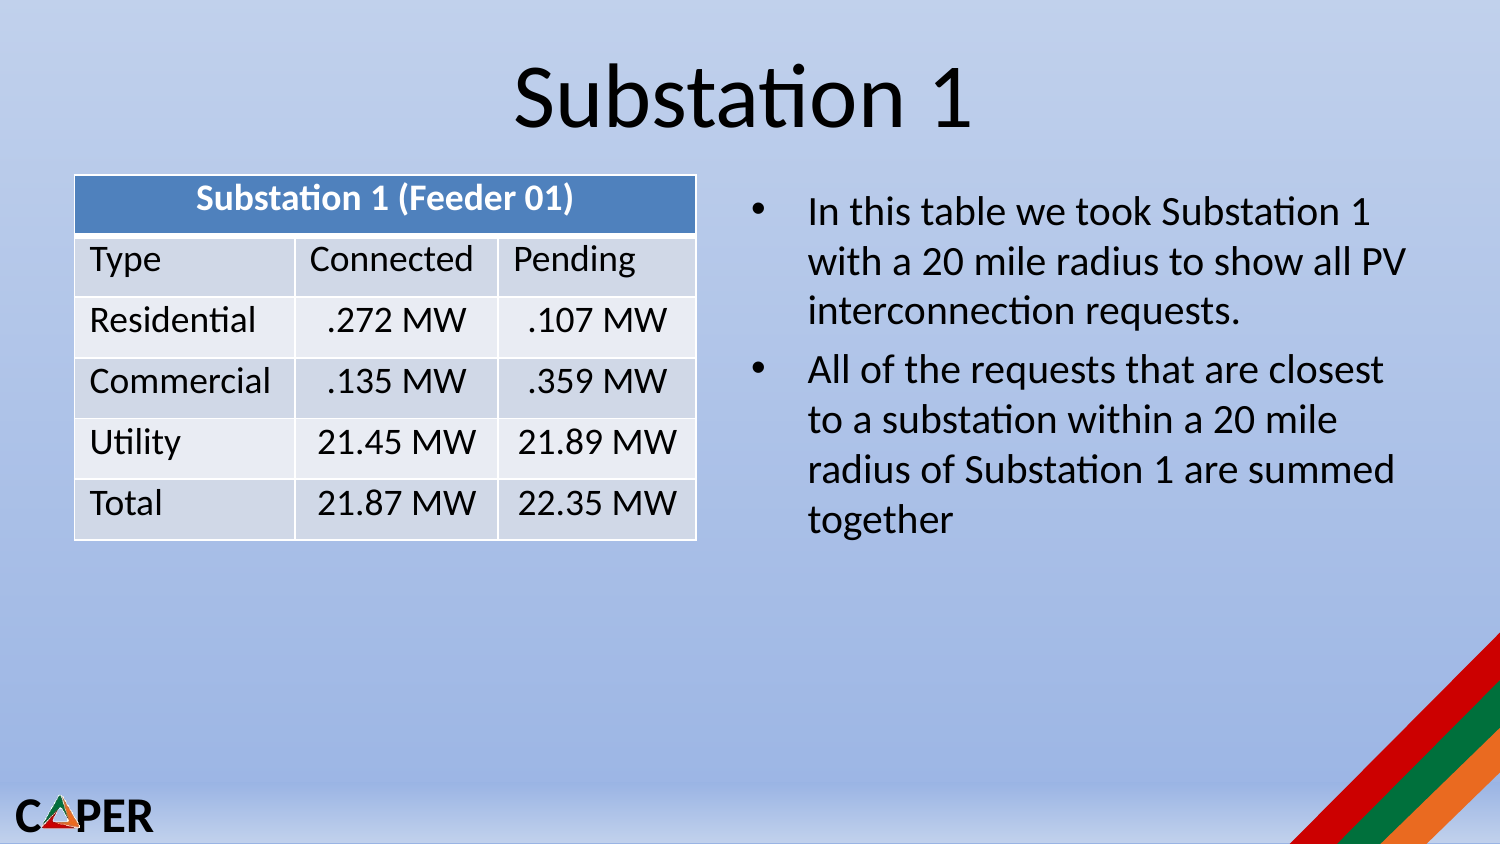

# Substation 1
| Substation 1 (Feeder 01) |  |  |
| --- | --- | --- |
| Type | Connected | Pending |
| Residential | .272 MW | .107 MW |
| Commercial | .135 MW | .359 MW |
| Utility | 21.45 MW | 21.89 MW |
| Total | 21.87 MW | 22.35 MW |
In this table we took Substation 1 with a 20 mile radius to show all PV interconnection requests.
All of the requests that are closest to a substation within a 20 mile radius of Substation 1 are summed together